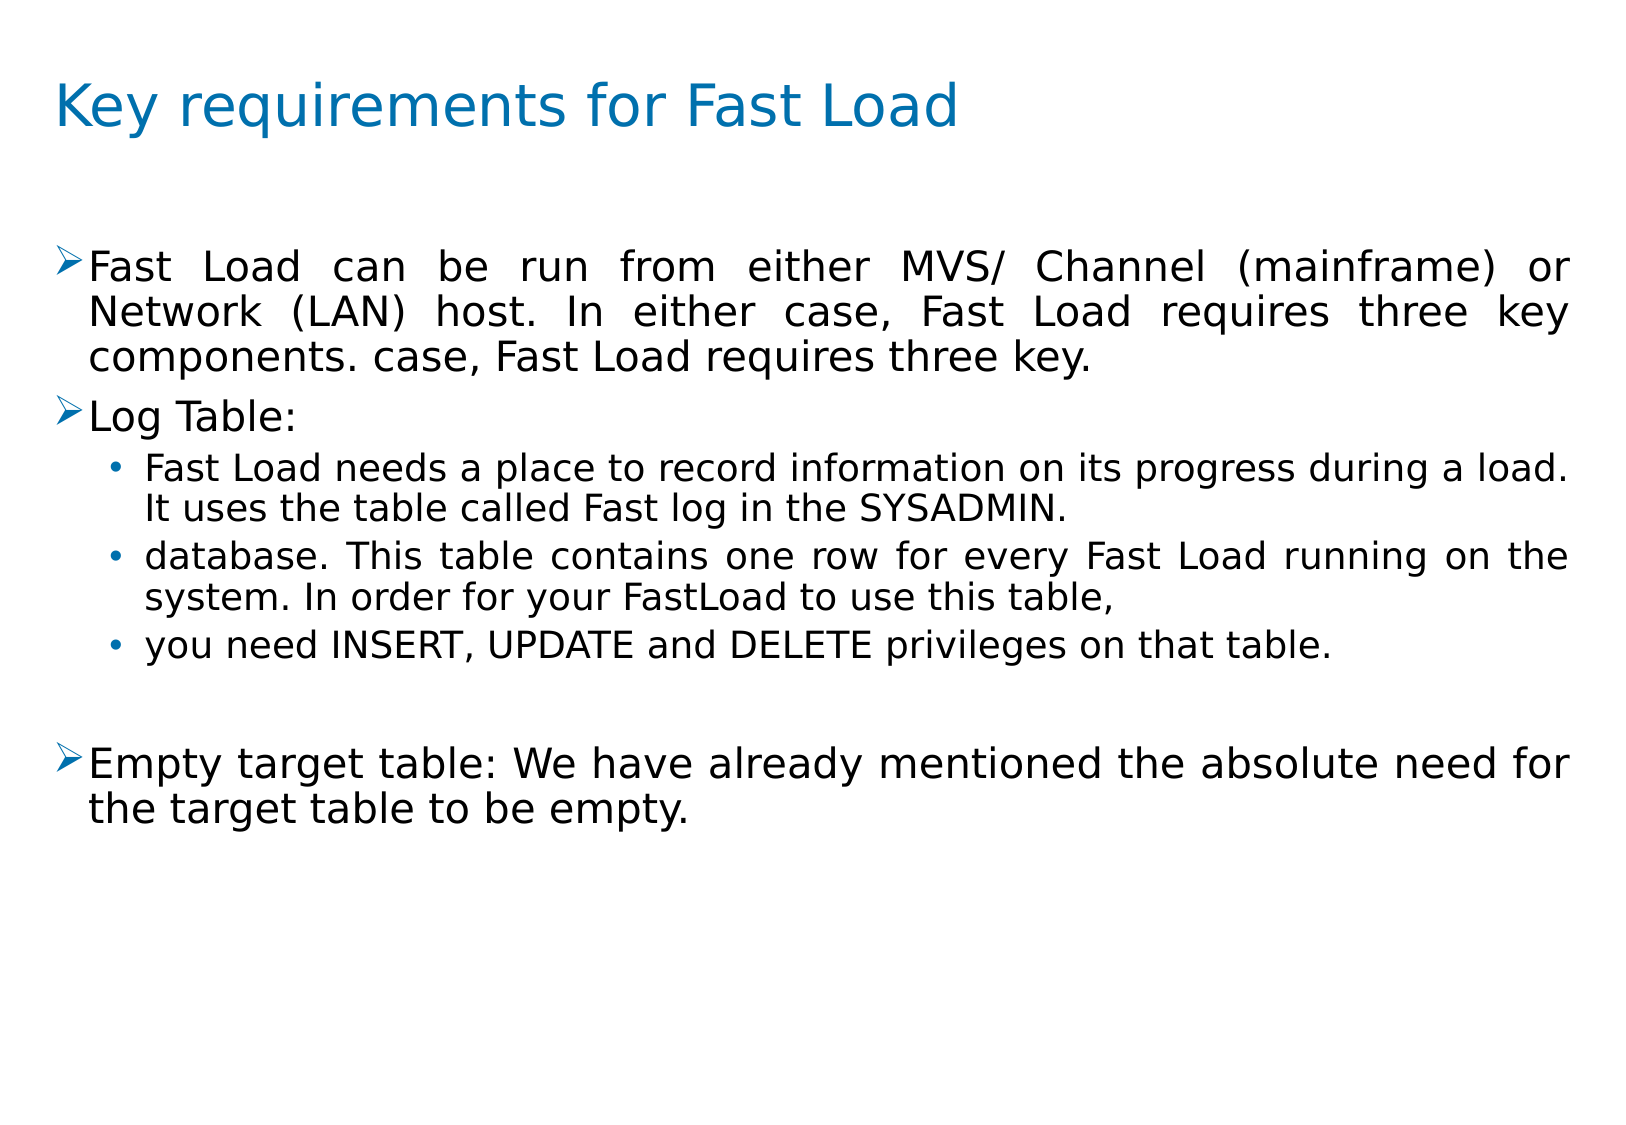

# Key requirements for Fast Load
Fast Load can be run from either MVS/ Channel (mainframe) or Network (LAN) host. In either case, Fast Load requires three key components. case, Fast Load requires three key.
Log Table:
Fast Load needs a place to record information on its progress during a load. It uses the table called Fast log in the SYSADMIN.
database. This table contains one row for every Fast Load running on the system. In order for your FastLoad to use this table,
you need INSERT, UPDATE and DELETE privileges on that table.

Empty target table: We have already mentioned the absolute need for the target table to be empty.